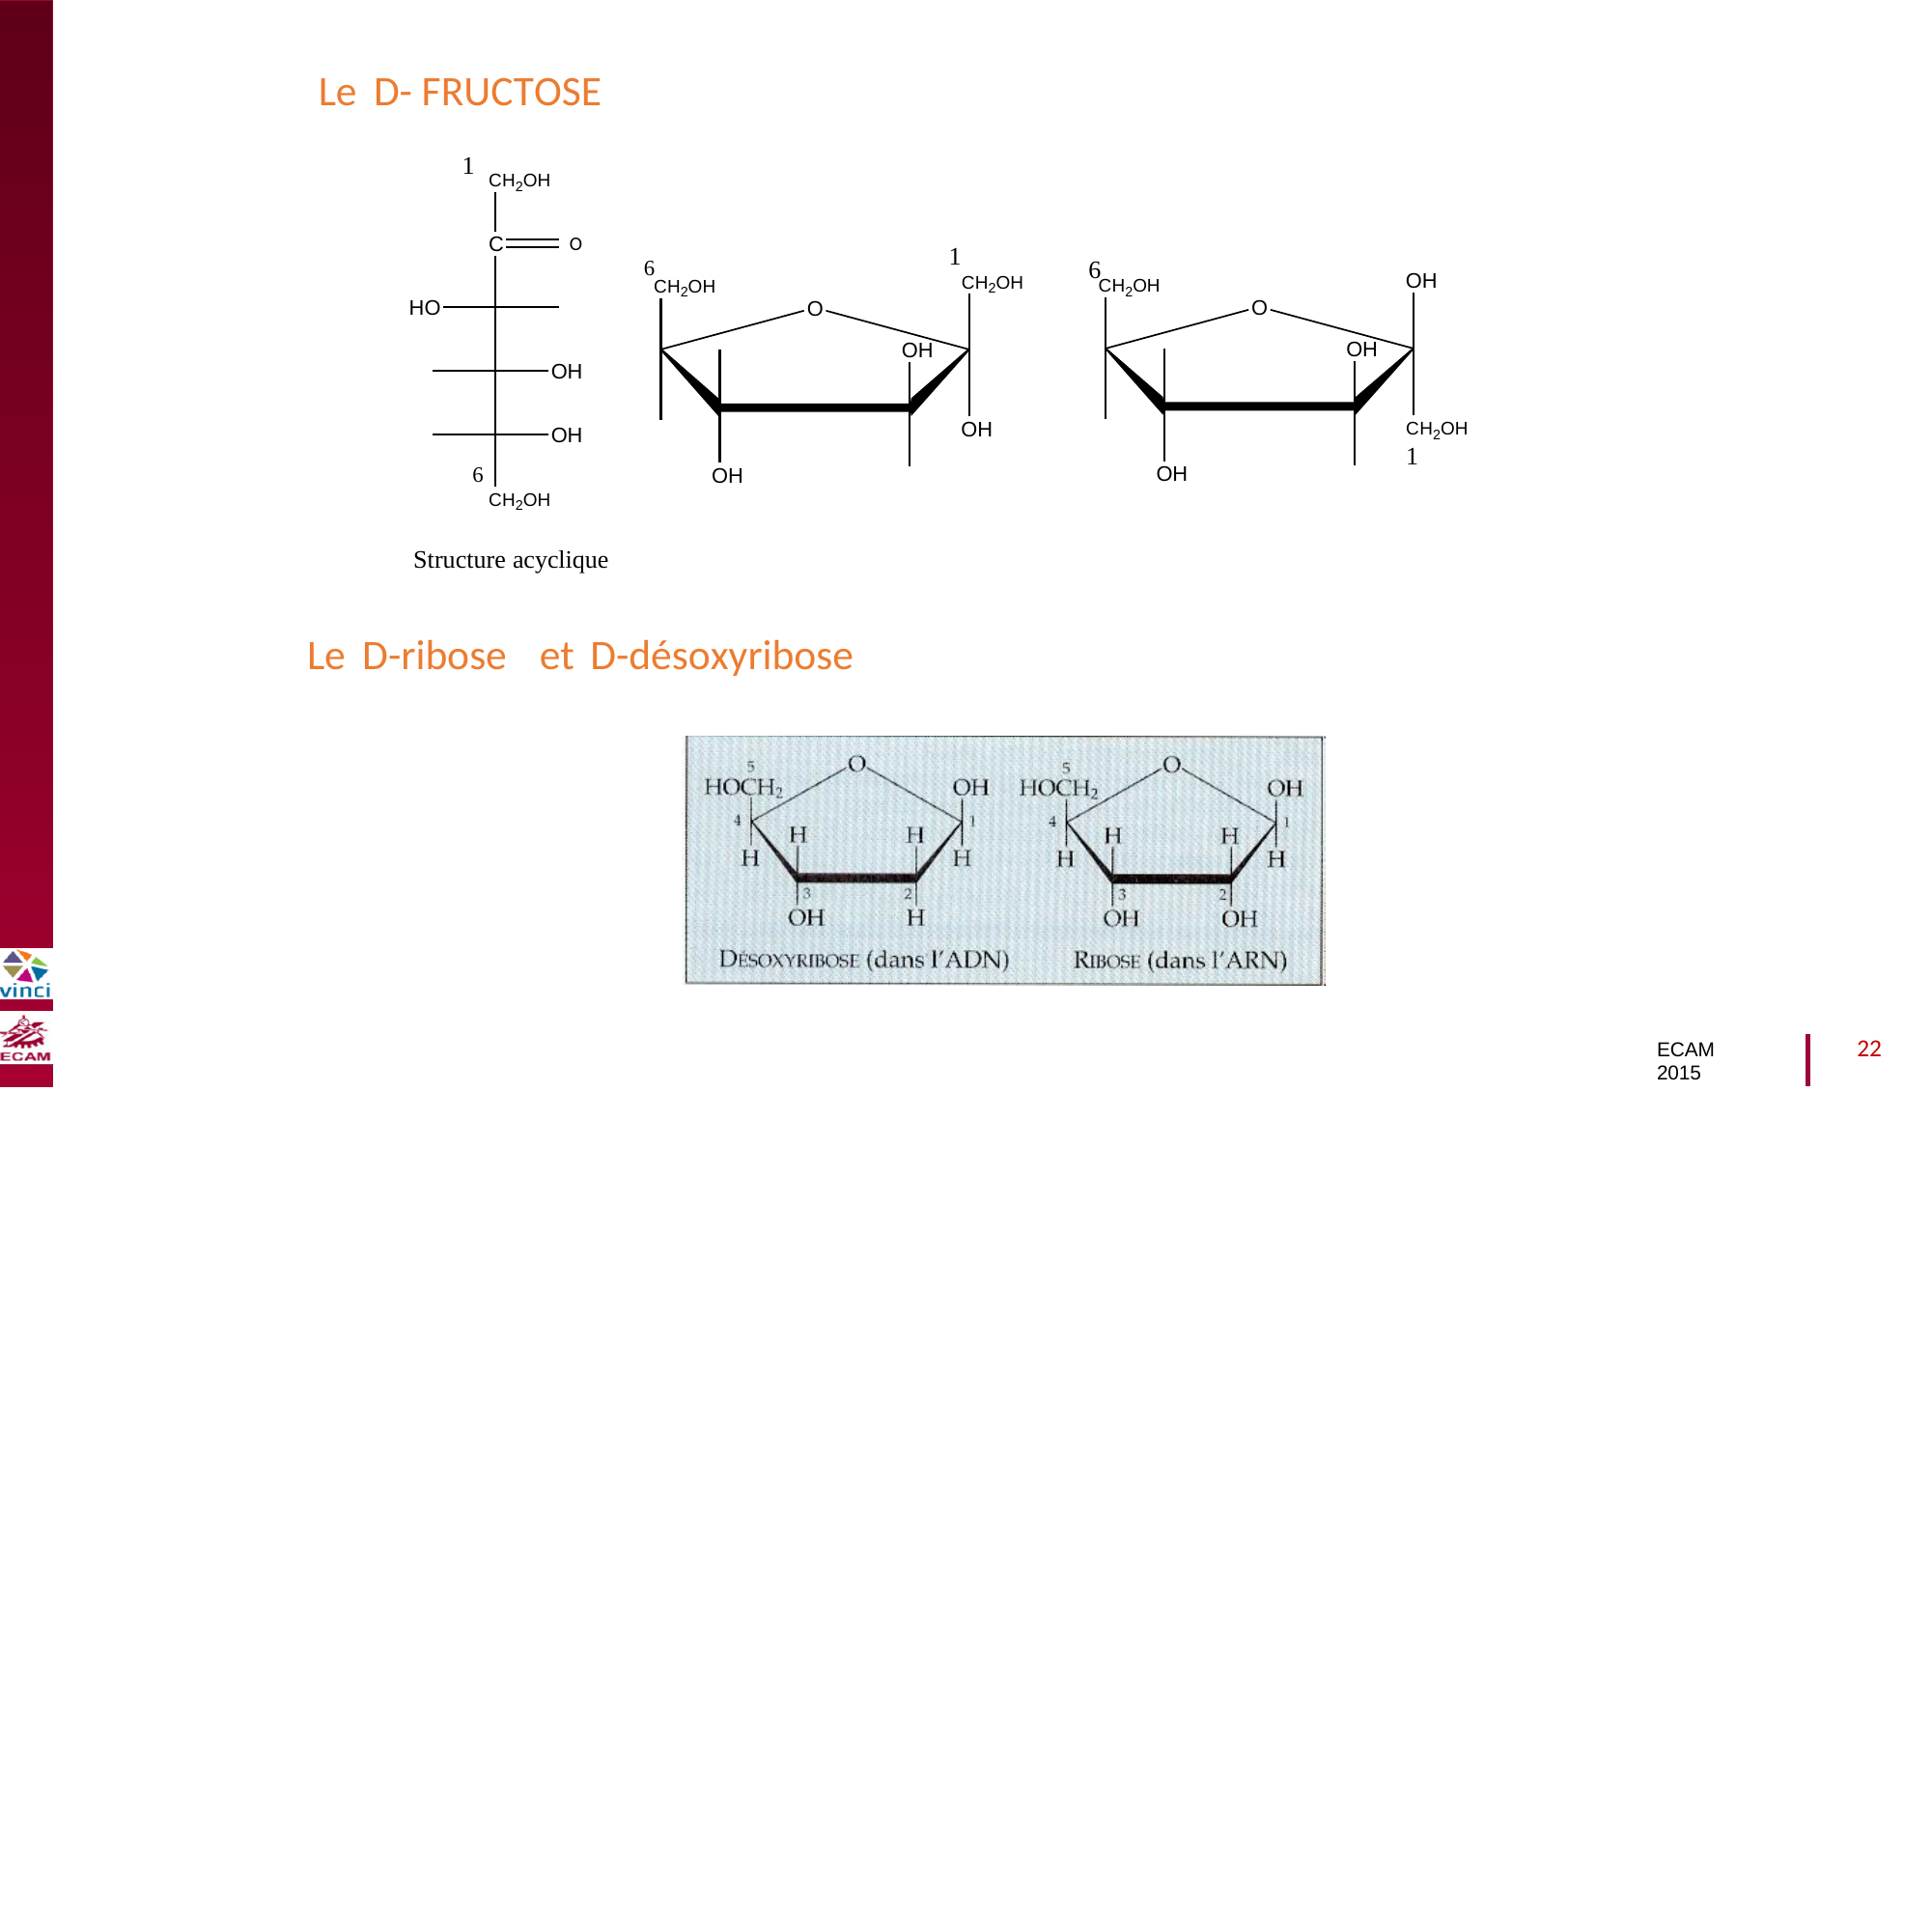

Le
D- FRUCTOSE
1
CH2OH

C
O

1
CH2OH

6

6
CH2OH
OH
CH2OH
B2040-Chimie du vivant et environnement

HO
O
O

OH
OH

OH

CH2OH
1
OH
OH

6

OH
OH
CH2OH
Structure acyclique
Le
D-ribose
et
D-désoxyribose

22
ECAM 2015